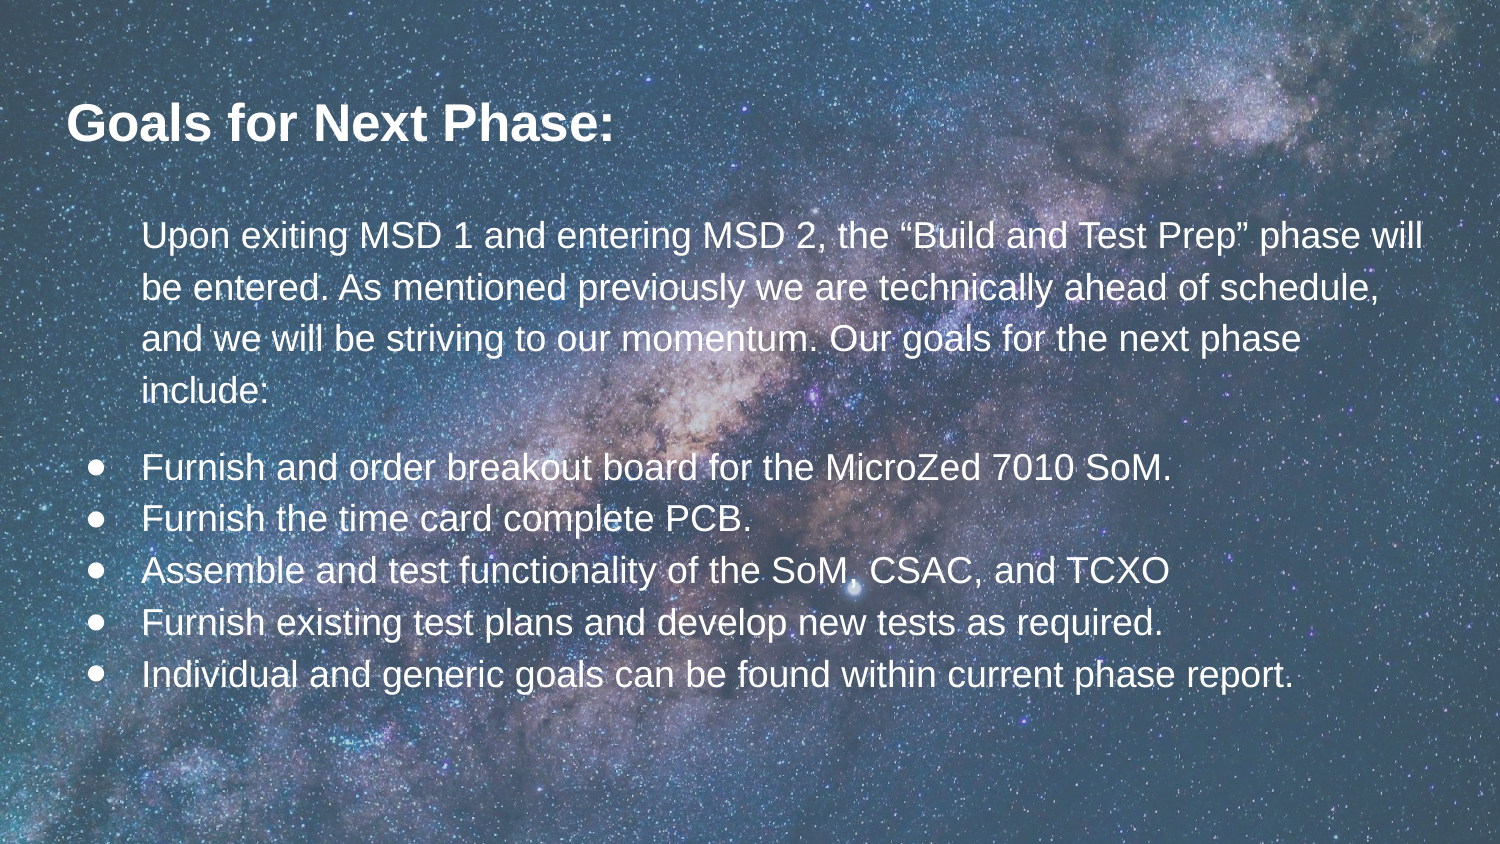

# Goals for Next Phase:
Upon exiting MSD 1 and entering MSD 2, the “Build and Test Prep” phase will be entered. As mentioned previously we are technically ahead of schedule, and we will be striving to our momentum. Our goals for the next phase include:
Furnish and order breakout board for the MicroZed 7010 SoM.
Furnish the time card complete PCB.
Assemble and test functionality of the SoM, CSAC, and TCXO
Furnish existing test plans and develop new tests as required.
Individual and generic goals can be found within current phase report.